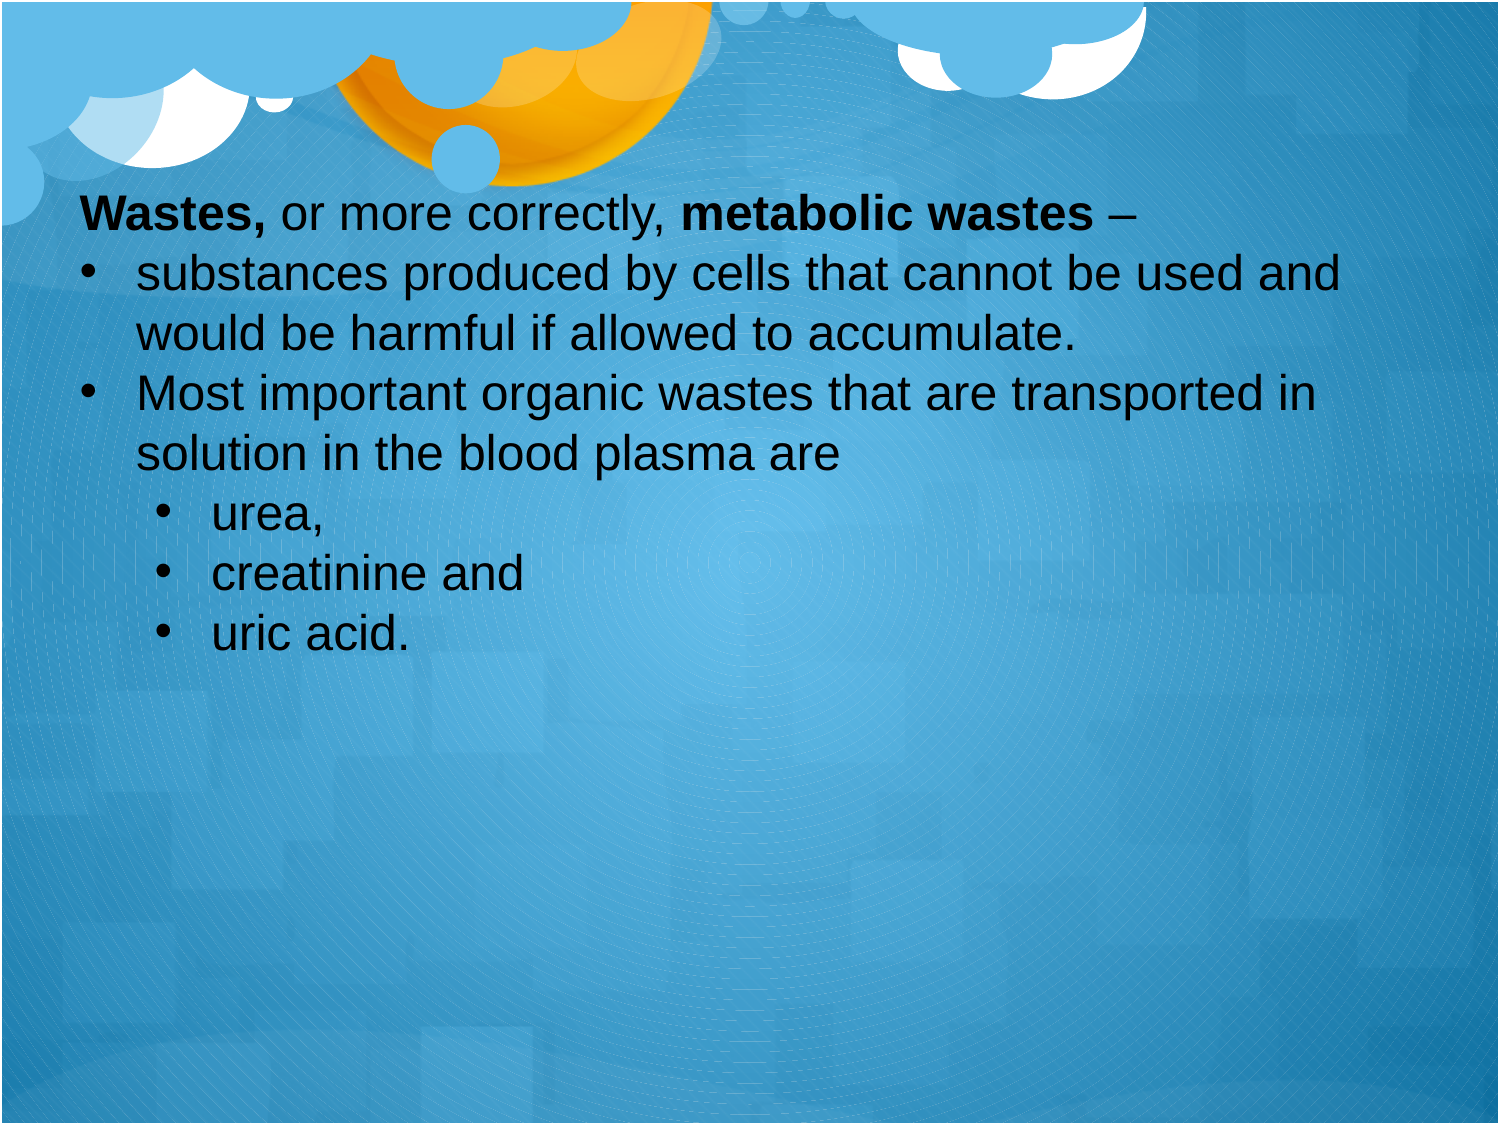

Wastes, or more correctly, metabolic wastes –
substances produced by cells that cannot be used and would be harmful if allowed to accumulate.
Most important organic wastes that are transported in solution in the blood plasma are
urea,
creatinine and
uric acid.